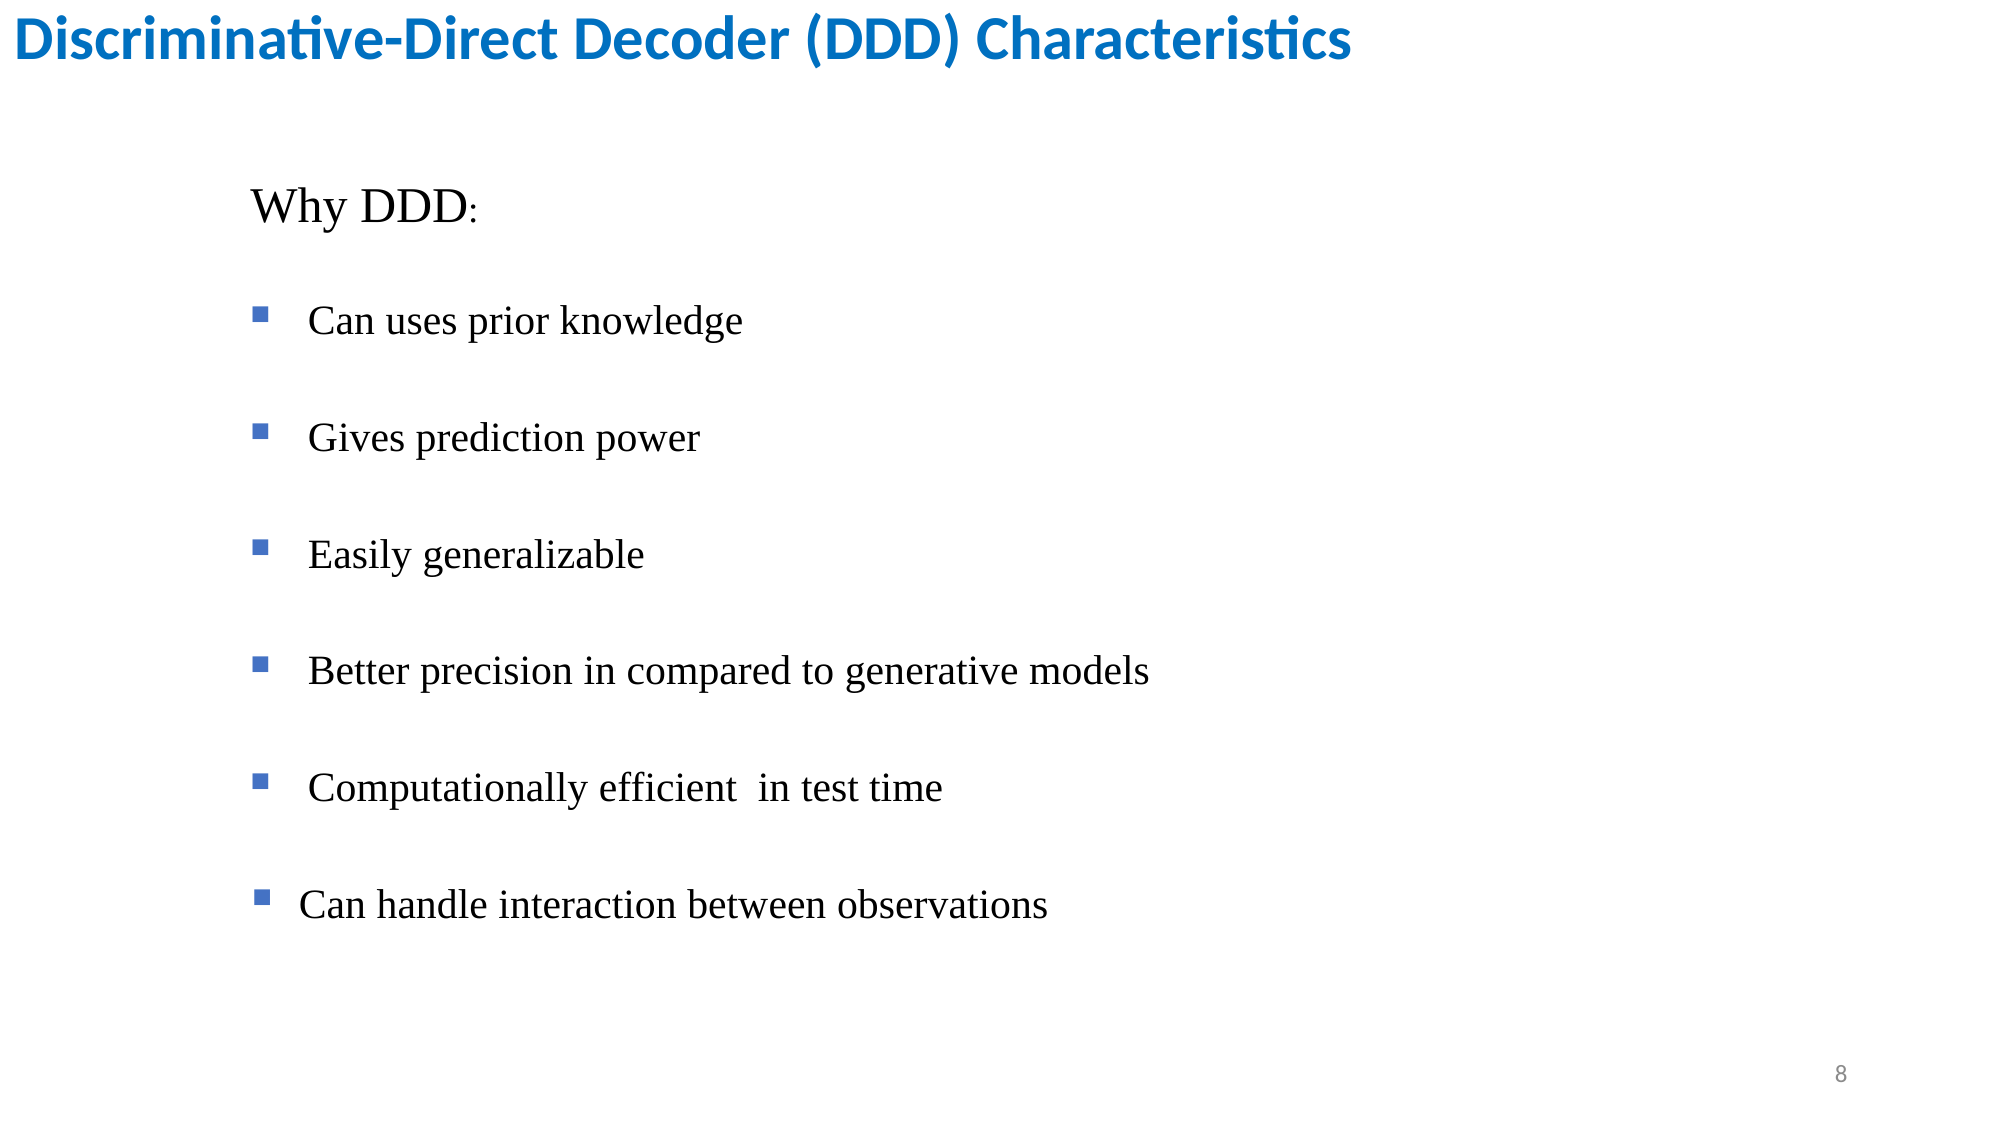

Discriminative-Direct Decoder (DDD) Characteristics

Why DDD:

Can uses prior knowledge

Gives prediction power

Easily generalizable

Better precision in compared to generative models

Computationally efficient  in test time

Can handle interaction between observations

8